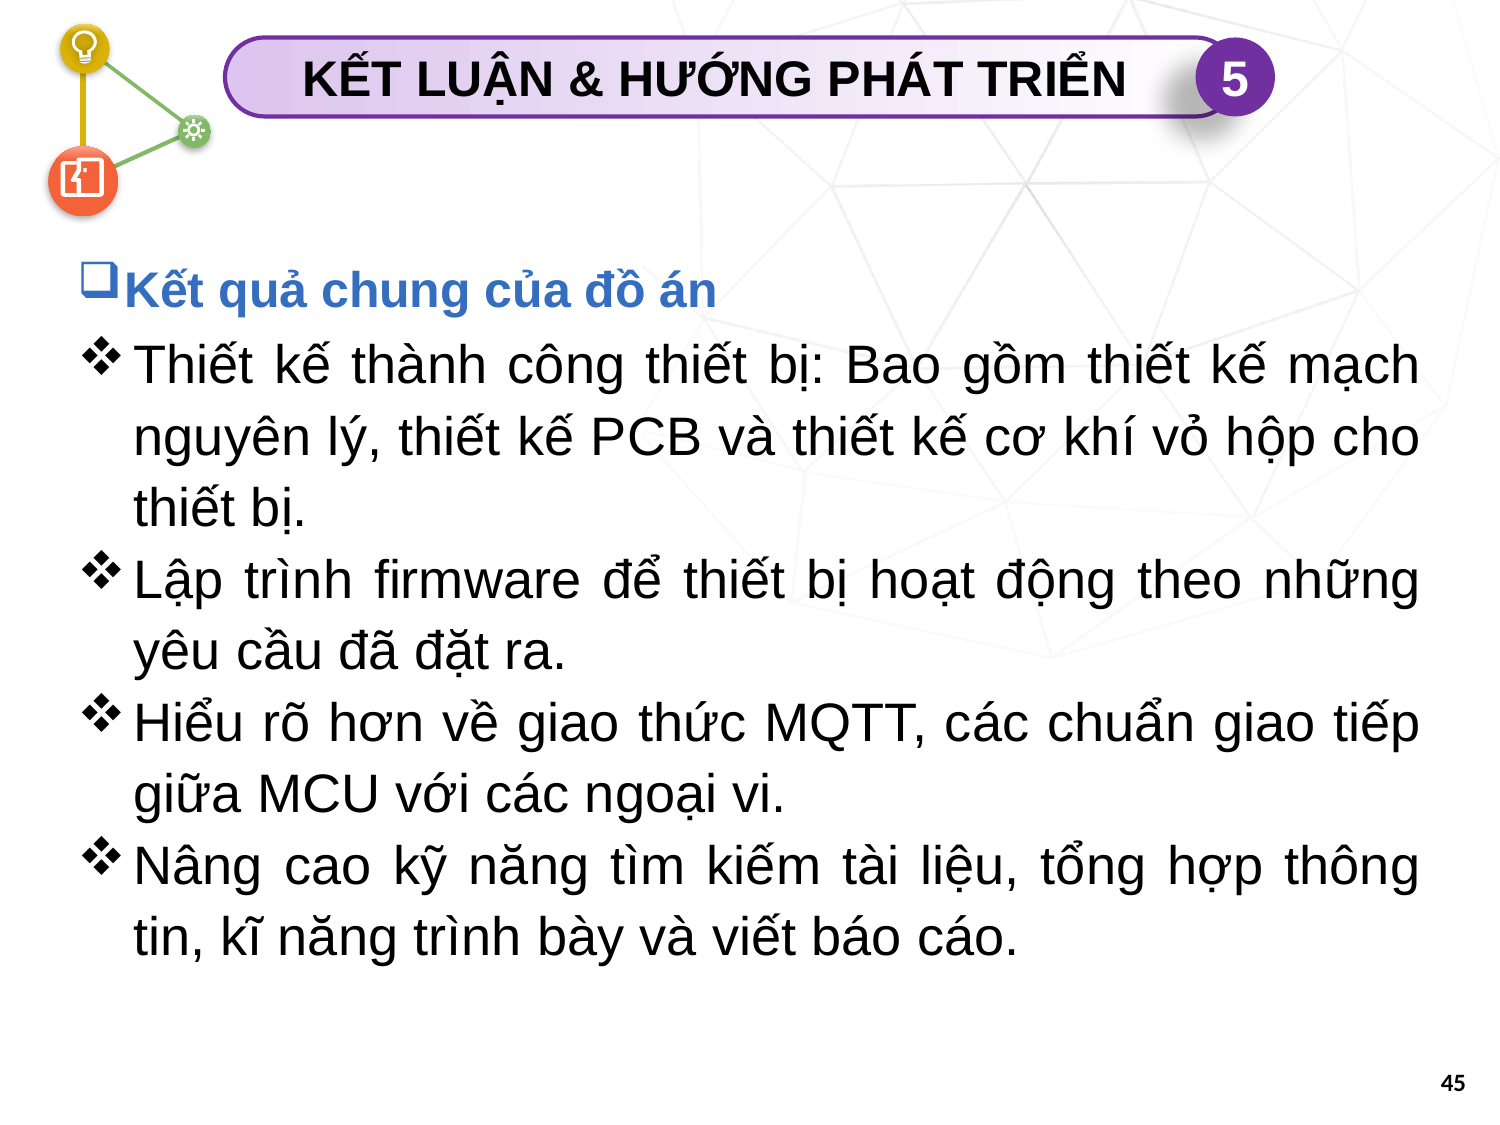

5
KẾT LUẬN & HƯỚNG PHÁT TRIỂN
Kết quả chung của đồ án
Thiết kế thành công thiết bị: Bao gồm thiết kế mạch nguyên lý, thiết kế PCB và thiết kế cơ khí vỏ hộp cho thiết bị.
Lập trình firmware để thiết bị hoạt động theo những yêu cầu đã đặt ra.
Hiểu rõ hơn về giao thức MQTT, các chuẩn giao tiếp giữa MCU với các ngoại vi.
Nâng cao kỹ năng tìm kiếm tài liệu, tổng hợp thông tin, kĩ năng trình bày và viết báo cáo.
45